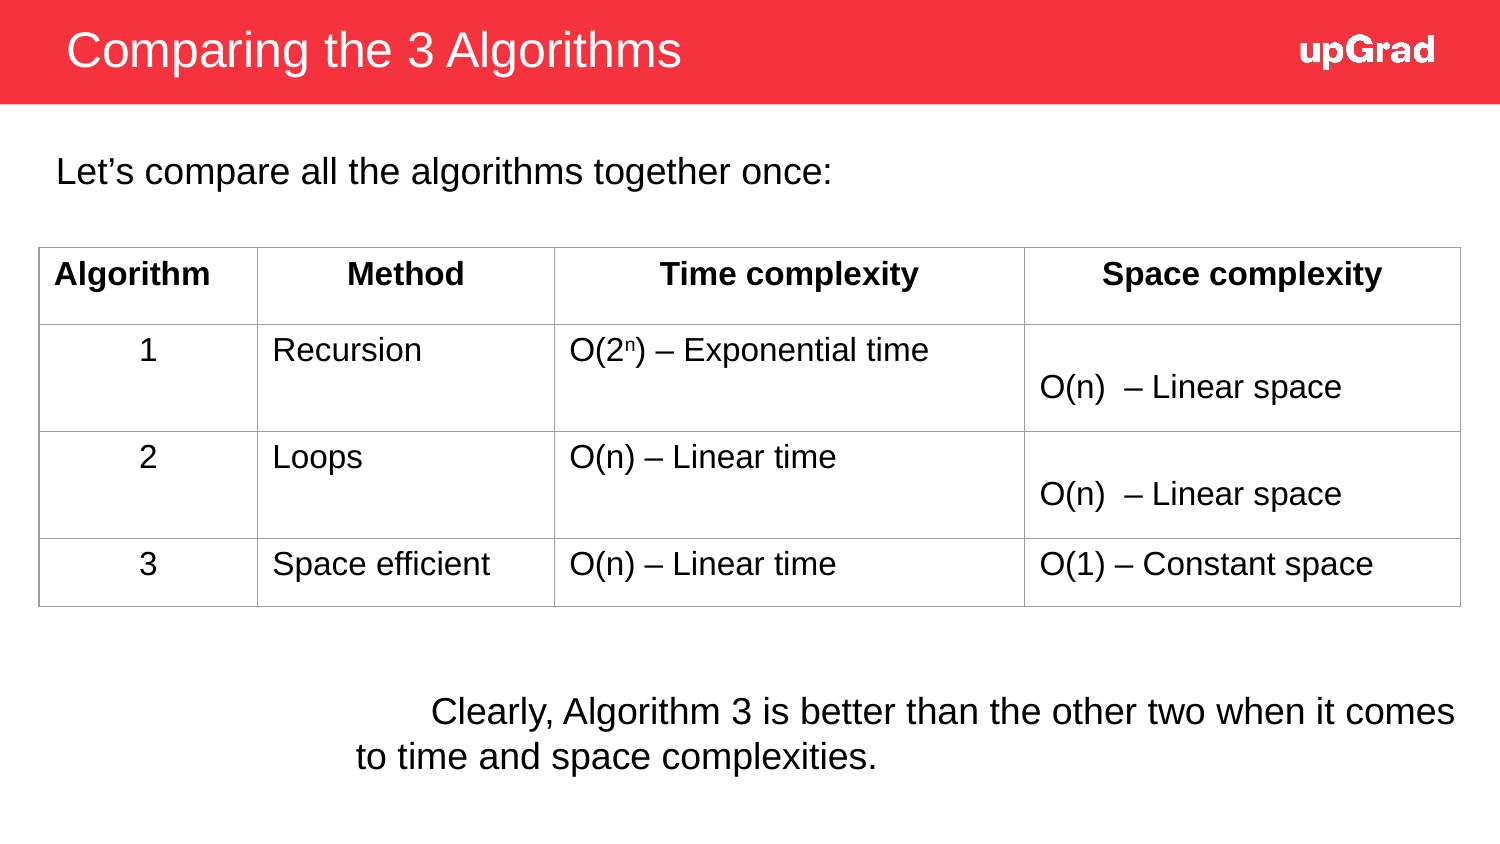

Comparing the 3 Algorithms

Let’s compare all the algorithms together once:

Clearly, Algorithm 3 is better than the other two when it comes to time and space complexities.
| Algorithm | Method | Time complexity | Space complexity |
| --- | --- | --- | --- |
| 1 | Recursion | O(2n) – Exponential time | O(n) – Linear space |
| 2 | Loops | O(n) – Linear time | O(n) – Linear space |
| 3 | Space efficient | O(n) – Linear time | O(1) – Constant space |